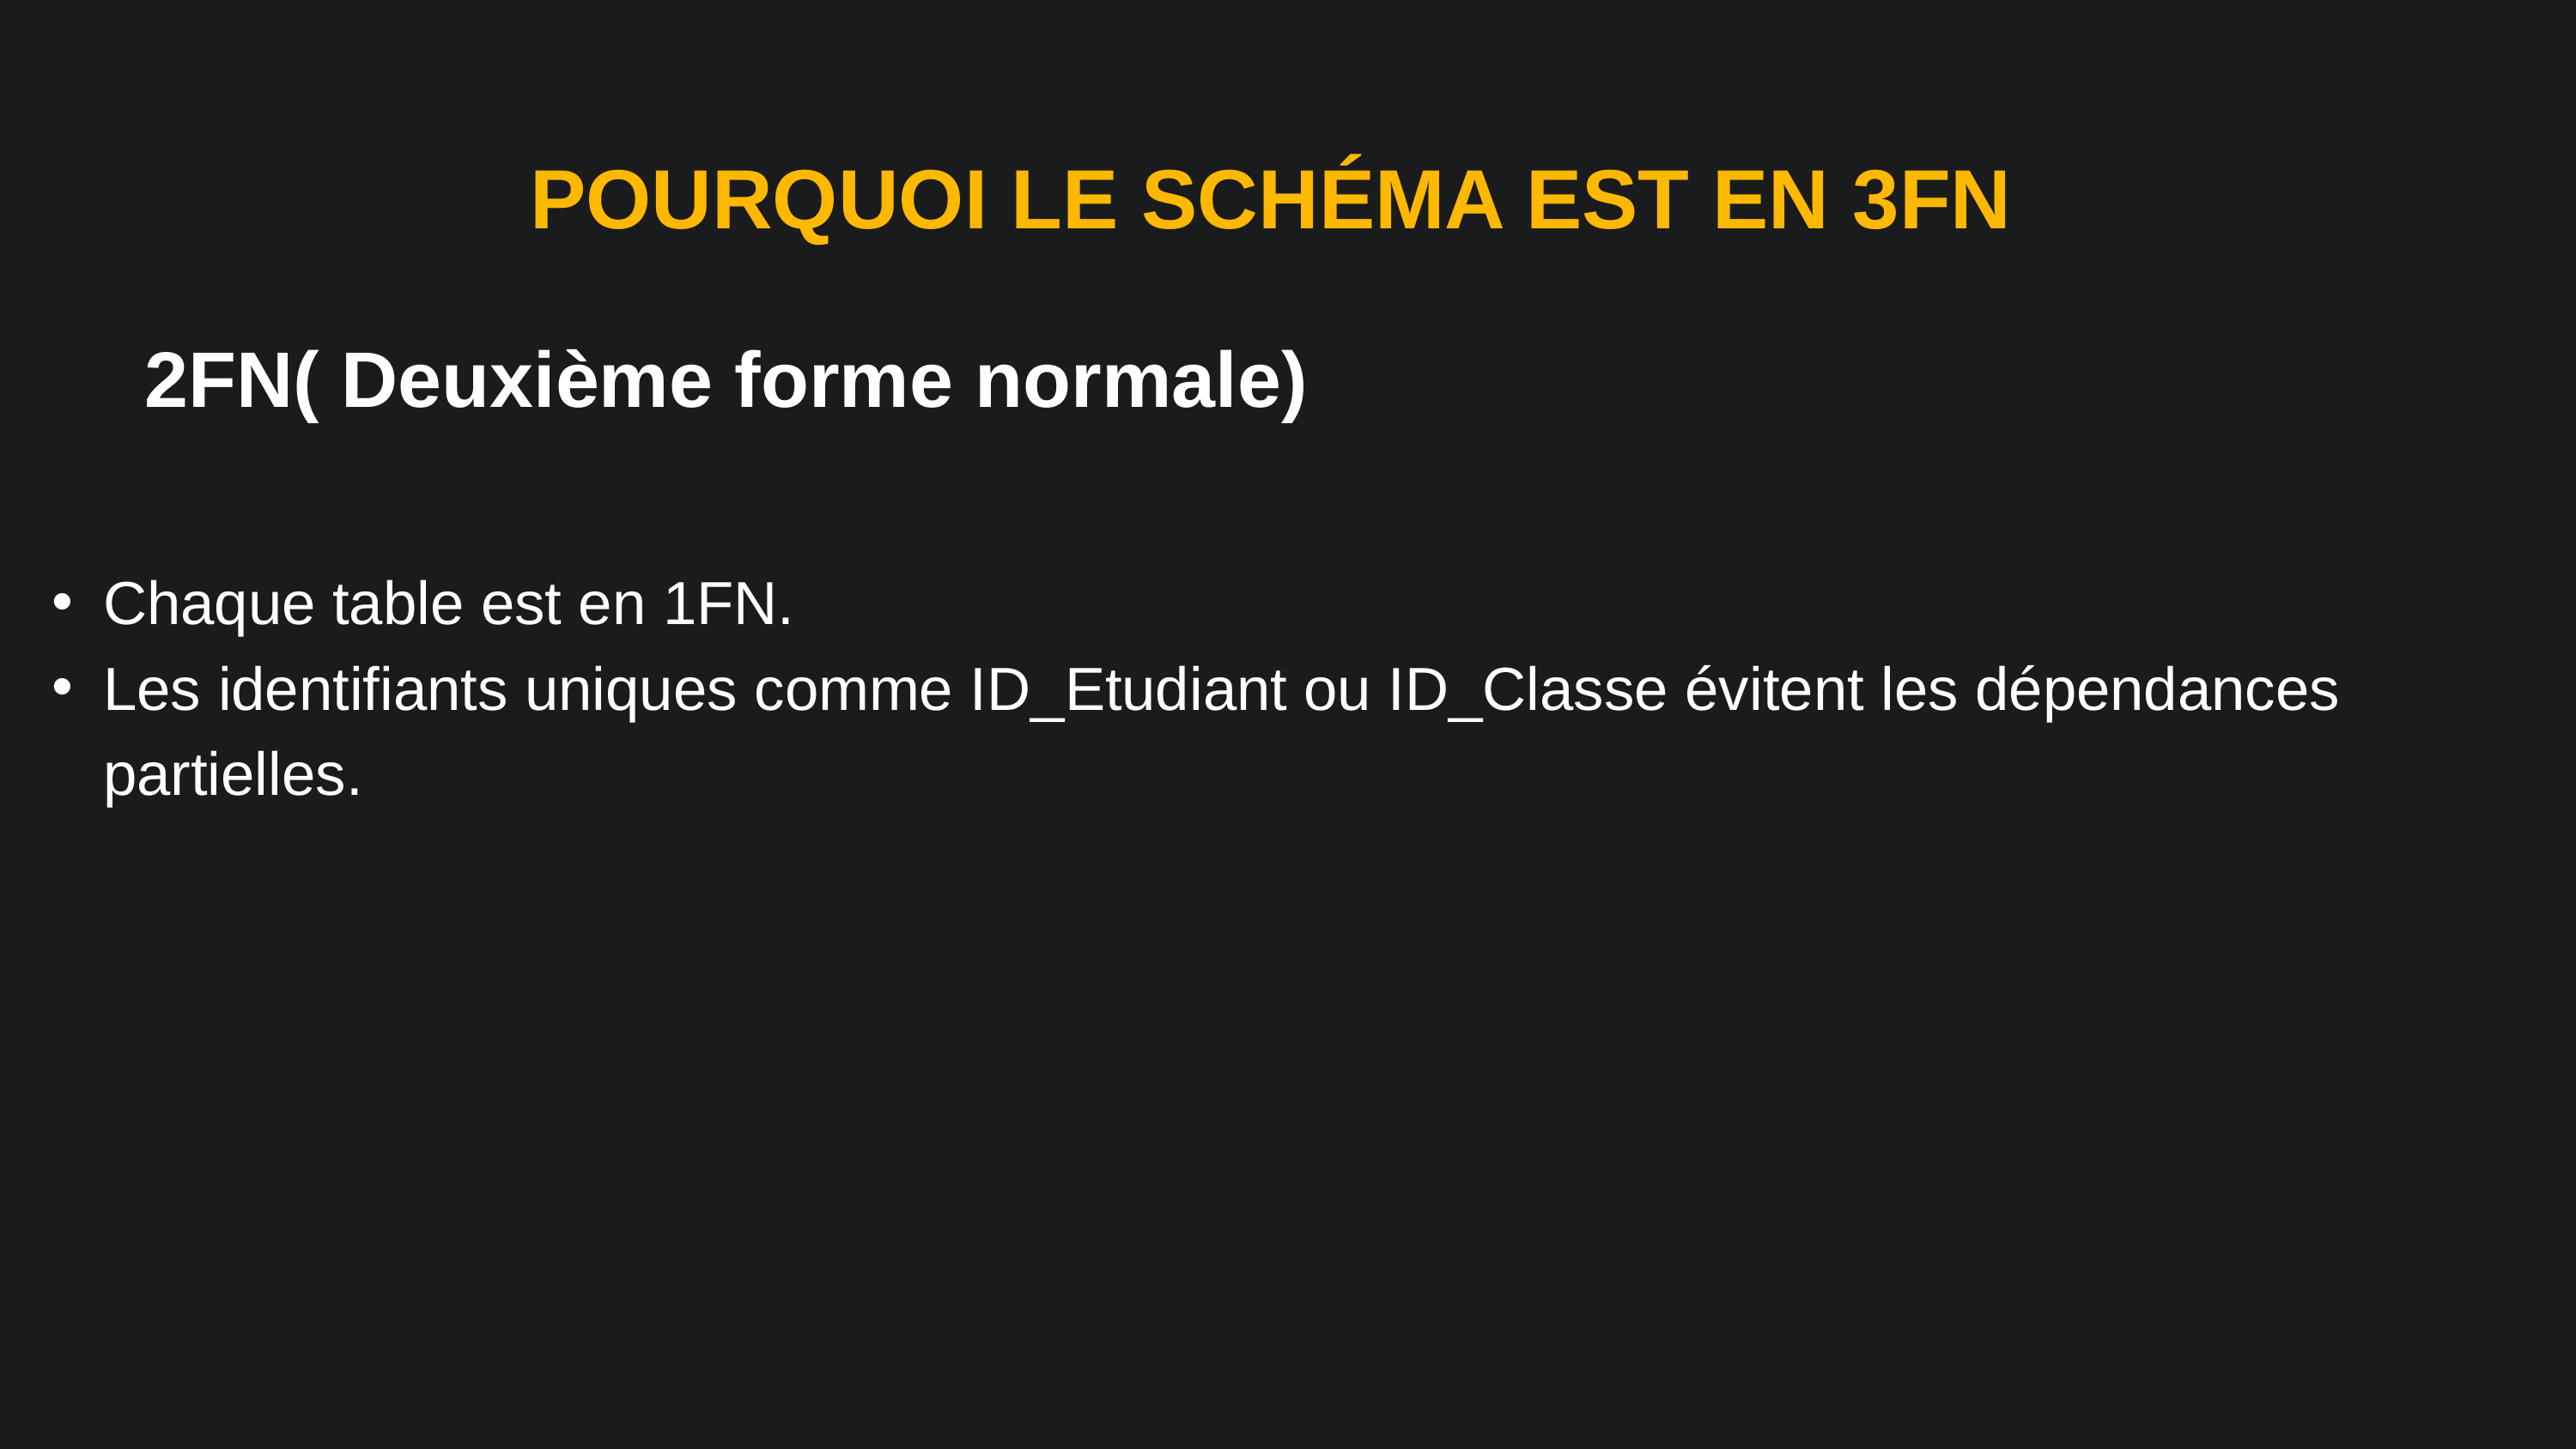

POURQUOI LE SCHÉMA EST EN 3FN
2FN( Deuxième forme normale)
Chaque table est en 1FN.
Les identifiants uniques comme ID_Etudiant ou ID_Classe évitent les dépendances partielles.